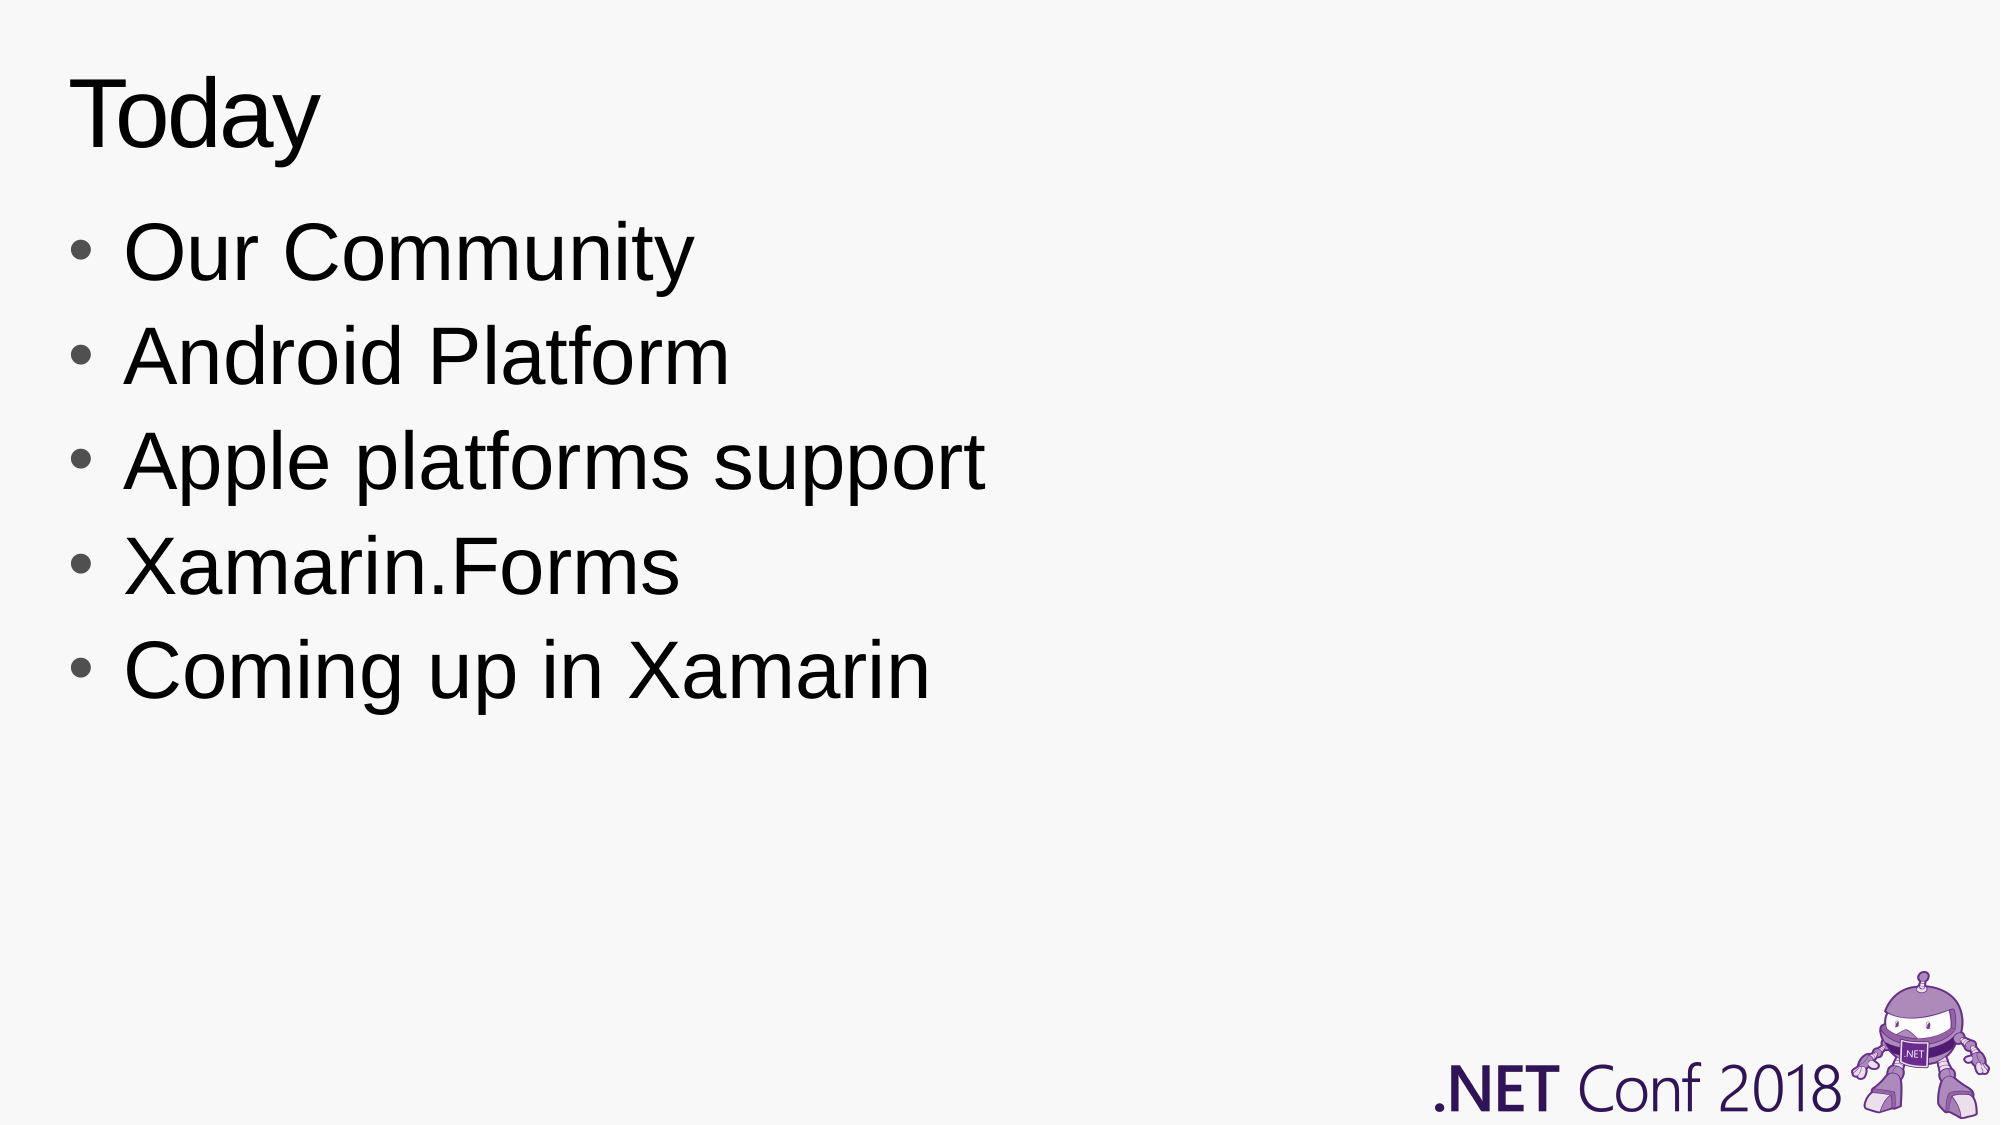

# Today
Our Community
Android Platform
Apple platforms support
Xamarin.Forms
Coming up in Xamarin